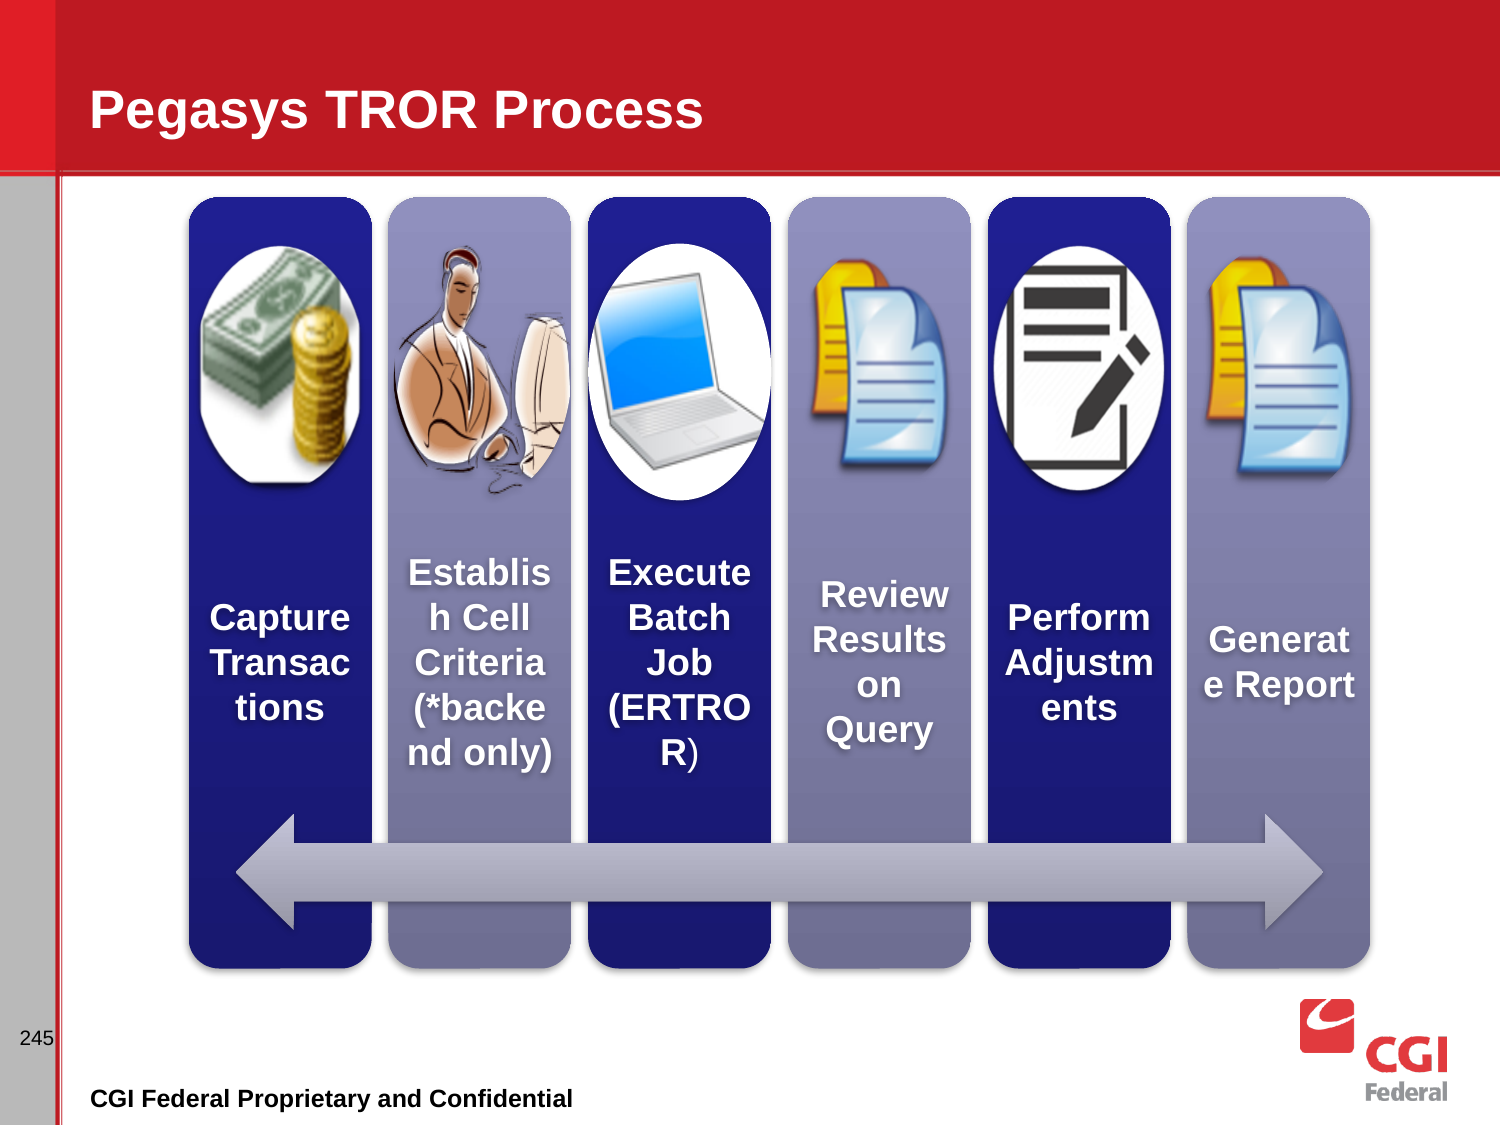

# Pegasys TROR Process

Capture Transactions
Establish Cell Criteria (*backend only)
Execute Batch Job (ERTROR)
 Review Results on Query
Perform Adjustments
Generate Report
245
CGI Federal Proprietary and Confidential